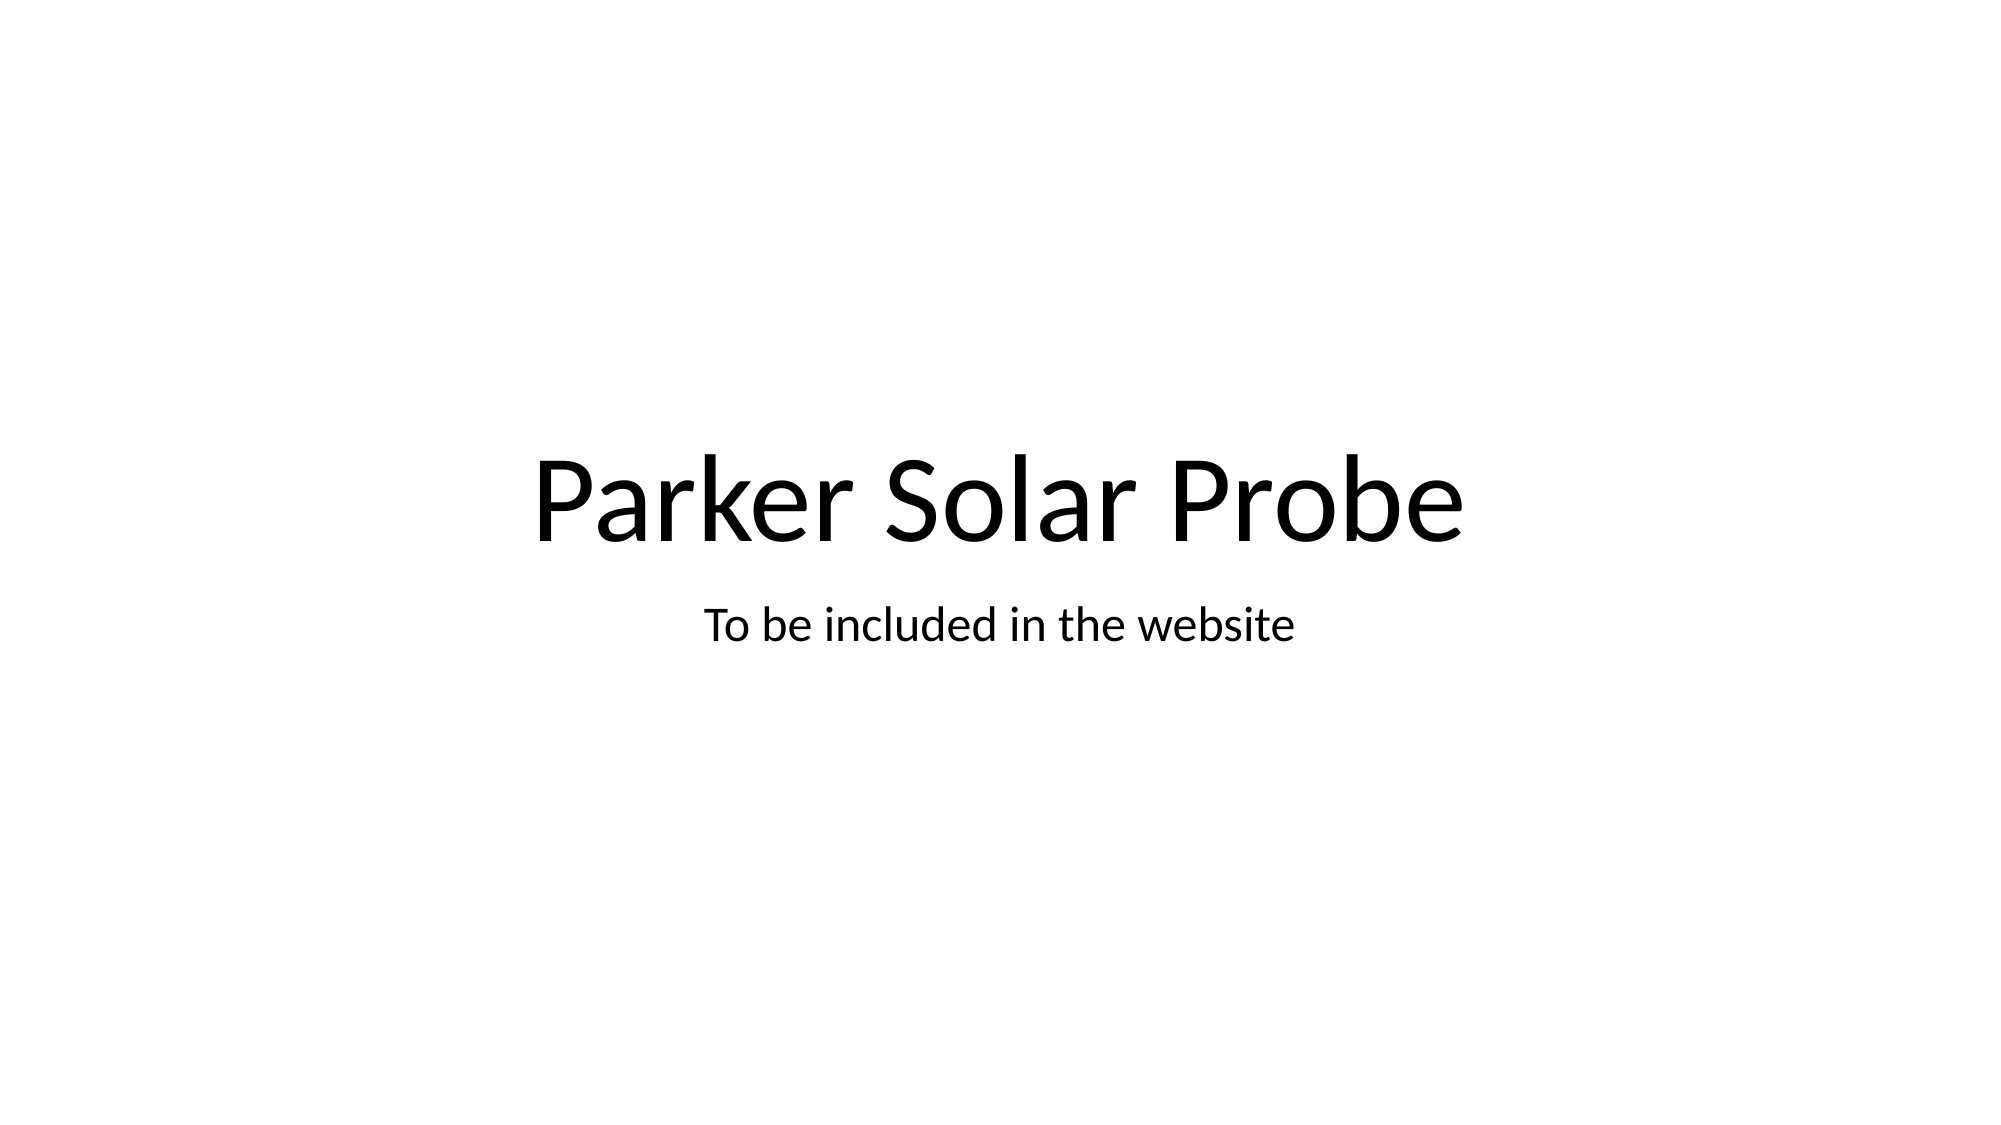

# Parker Solar Probe
To be included in the website